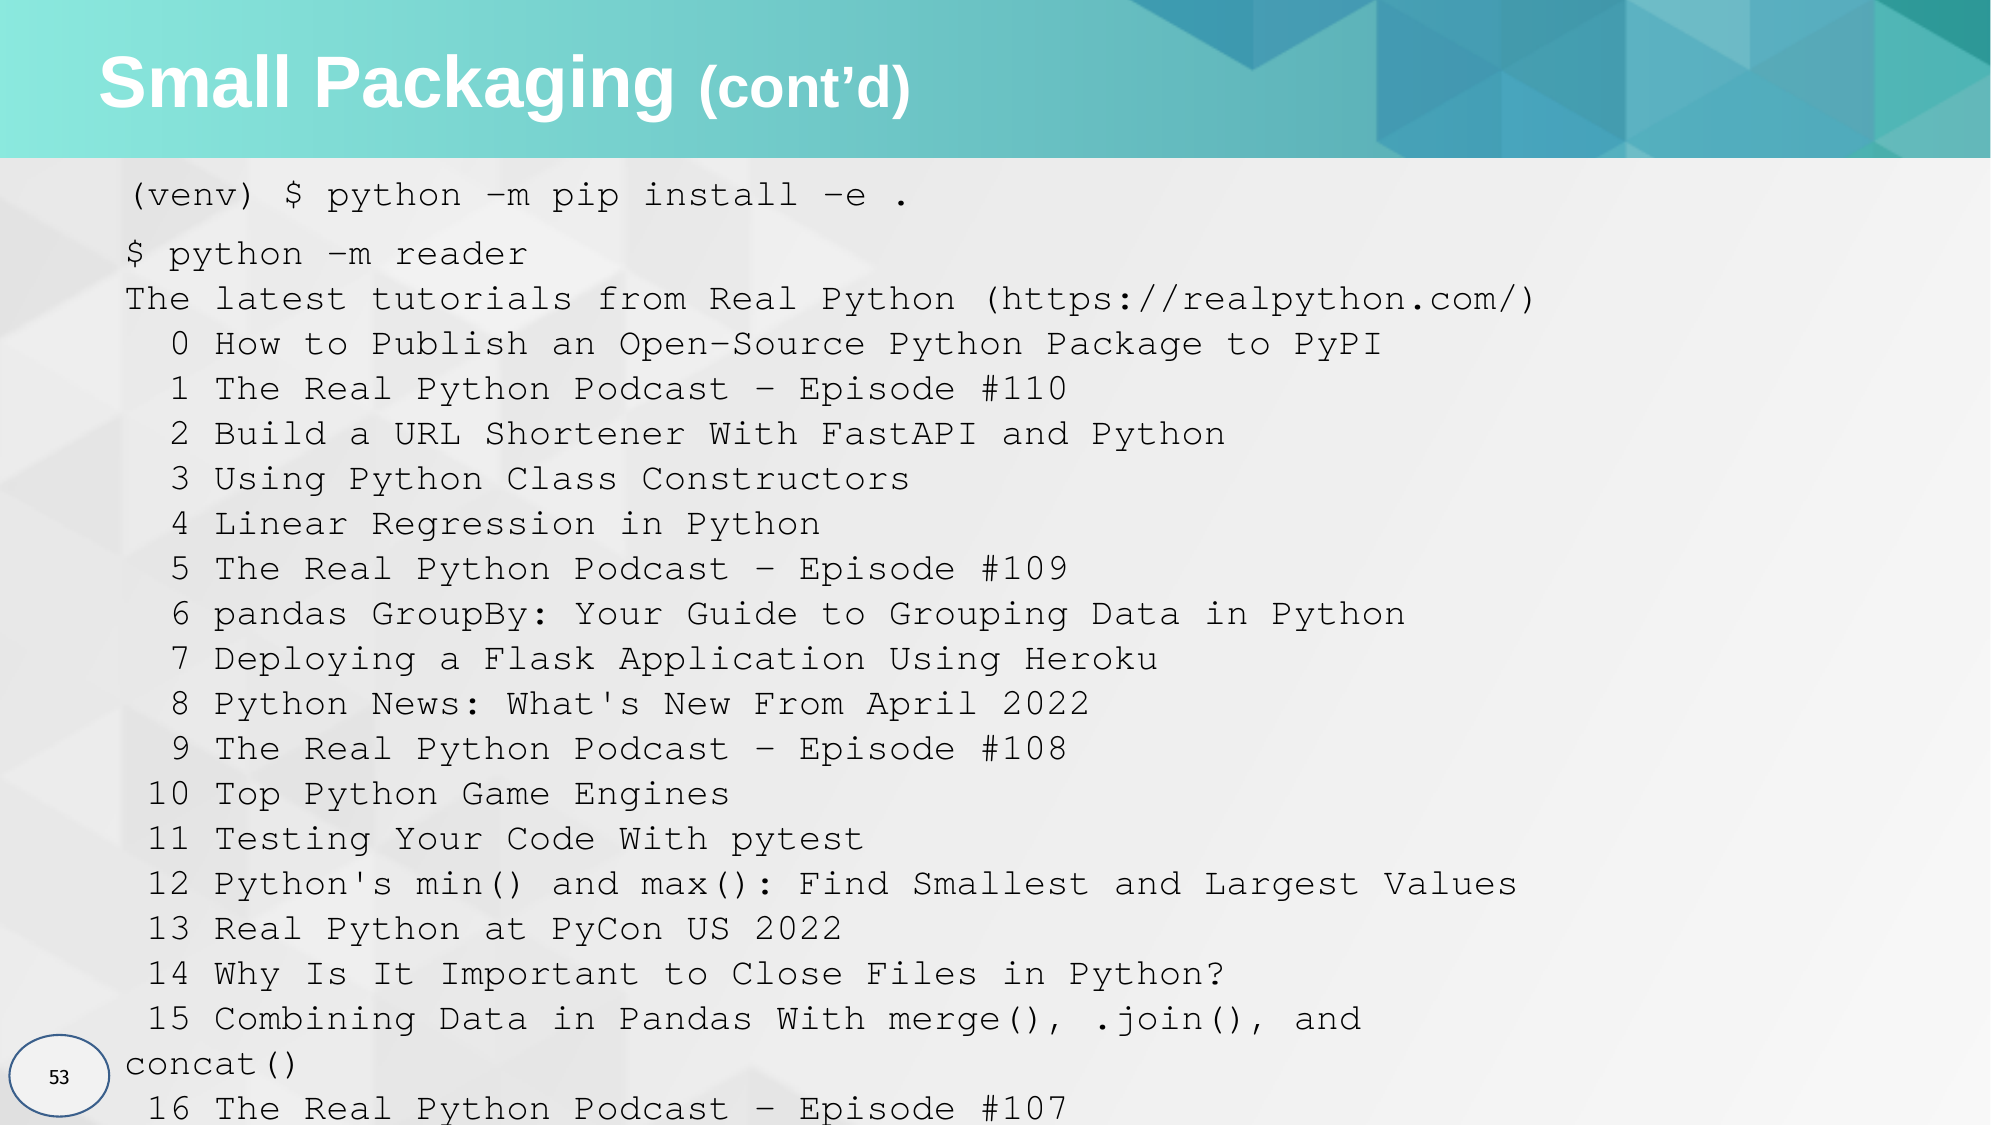

# Small Packaging (cont’d)
(venv) $ python -m pip install -e .
$ python -m reader
The latest tutorials from Real Python (https://realpython.com/)
  0 How to Publish an Open-Source Python Package to PyPI
  1 The Real Python Podcast – Episode #110
  2 Build a URL Shortener With FastAPI and Python
  3 Using Python Class Constructors
  4 Linear Regression in Python
  5 The Real Python Podcast – Episode #109
  6 pandas GroupBy: Your Guide to Grouping Data in Python
  7 Deploying a Flask Application Using Heroku
  8 Python News: What's New From April 2022
  9 The Real Python Podcast – Episode #108
 10 Top Python Game Engines
 11 Testing Your Code With pytest
 12 Python's min() and max(): Find Smallest and Largest Values
 13 Real Python at PyCon US 2022
 14 Why Is It Important to Close Files in Python?
 15 Combining Data in Pandas With merge(), .join(), and concat()
 16 The Real Python Podcast – Episode #107
 17 Python 3.11 Preview: Task and Exception Groups
 18 Building a Django User Management System
 19 How to Get the Most Out of PyCon US